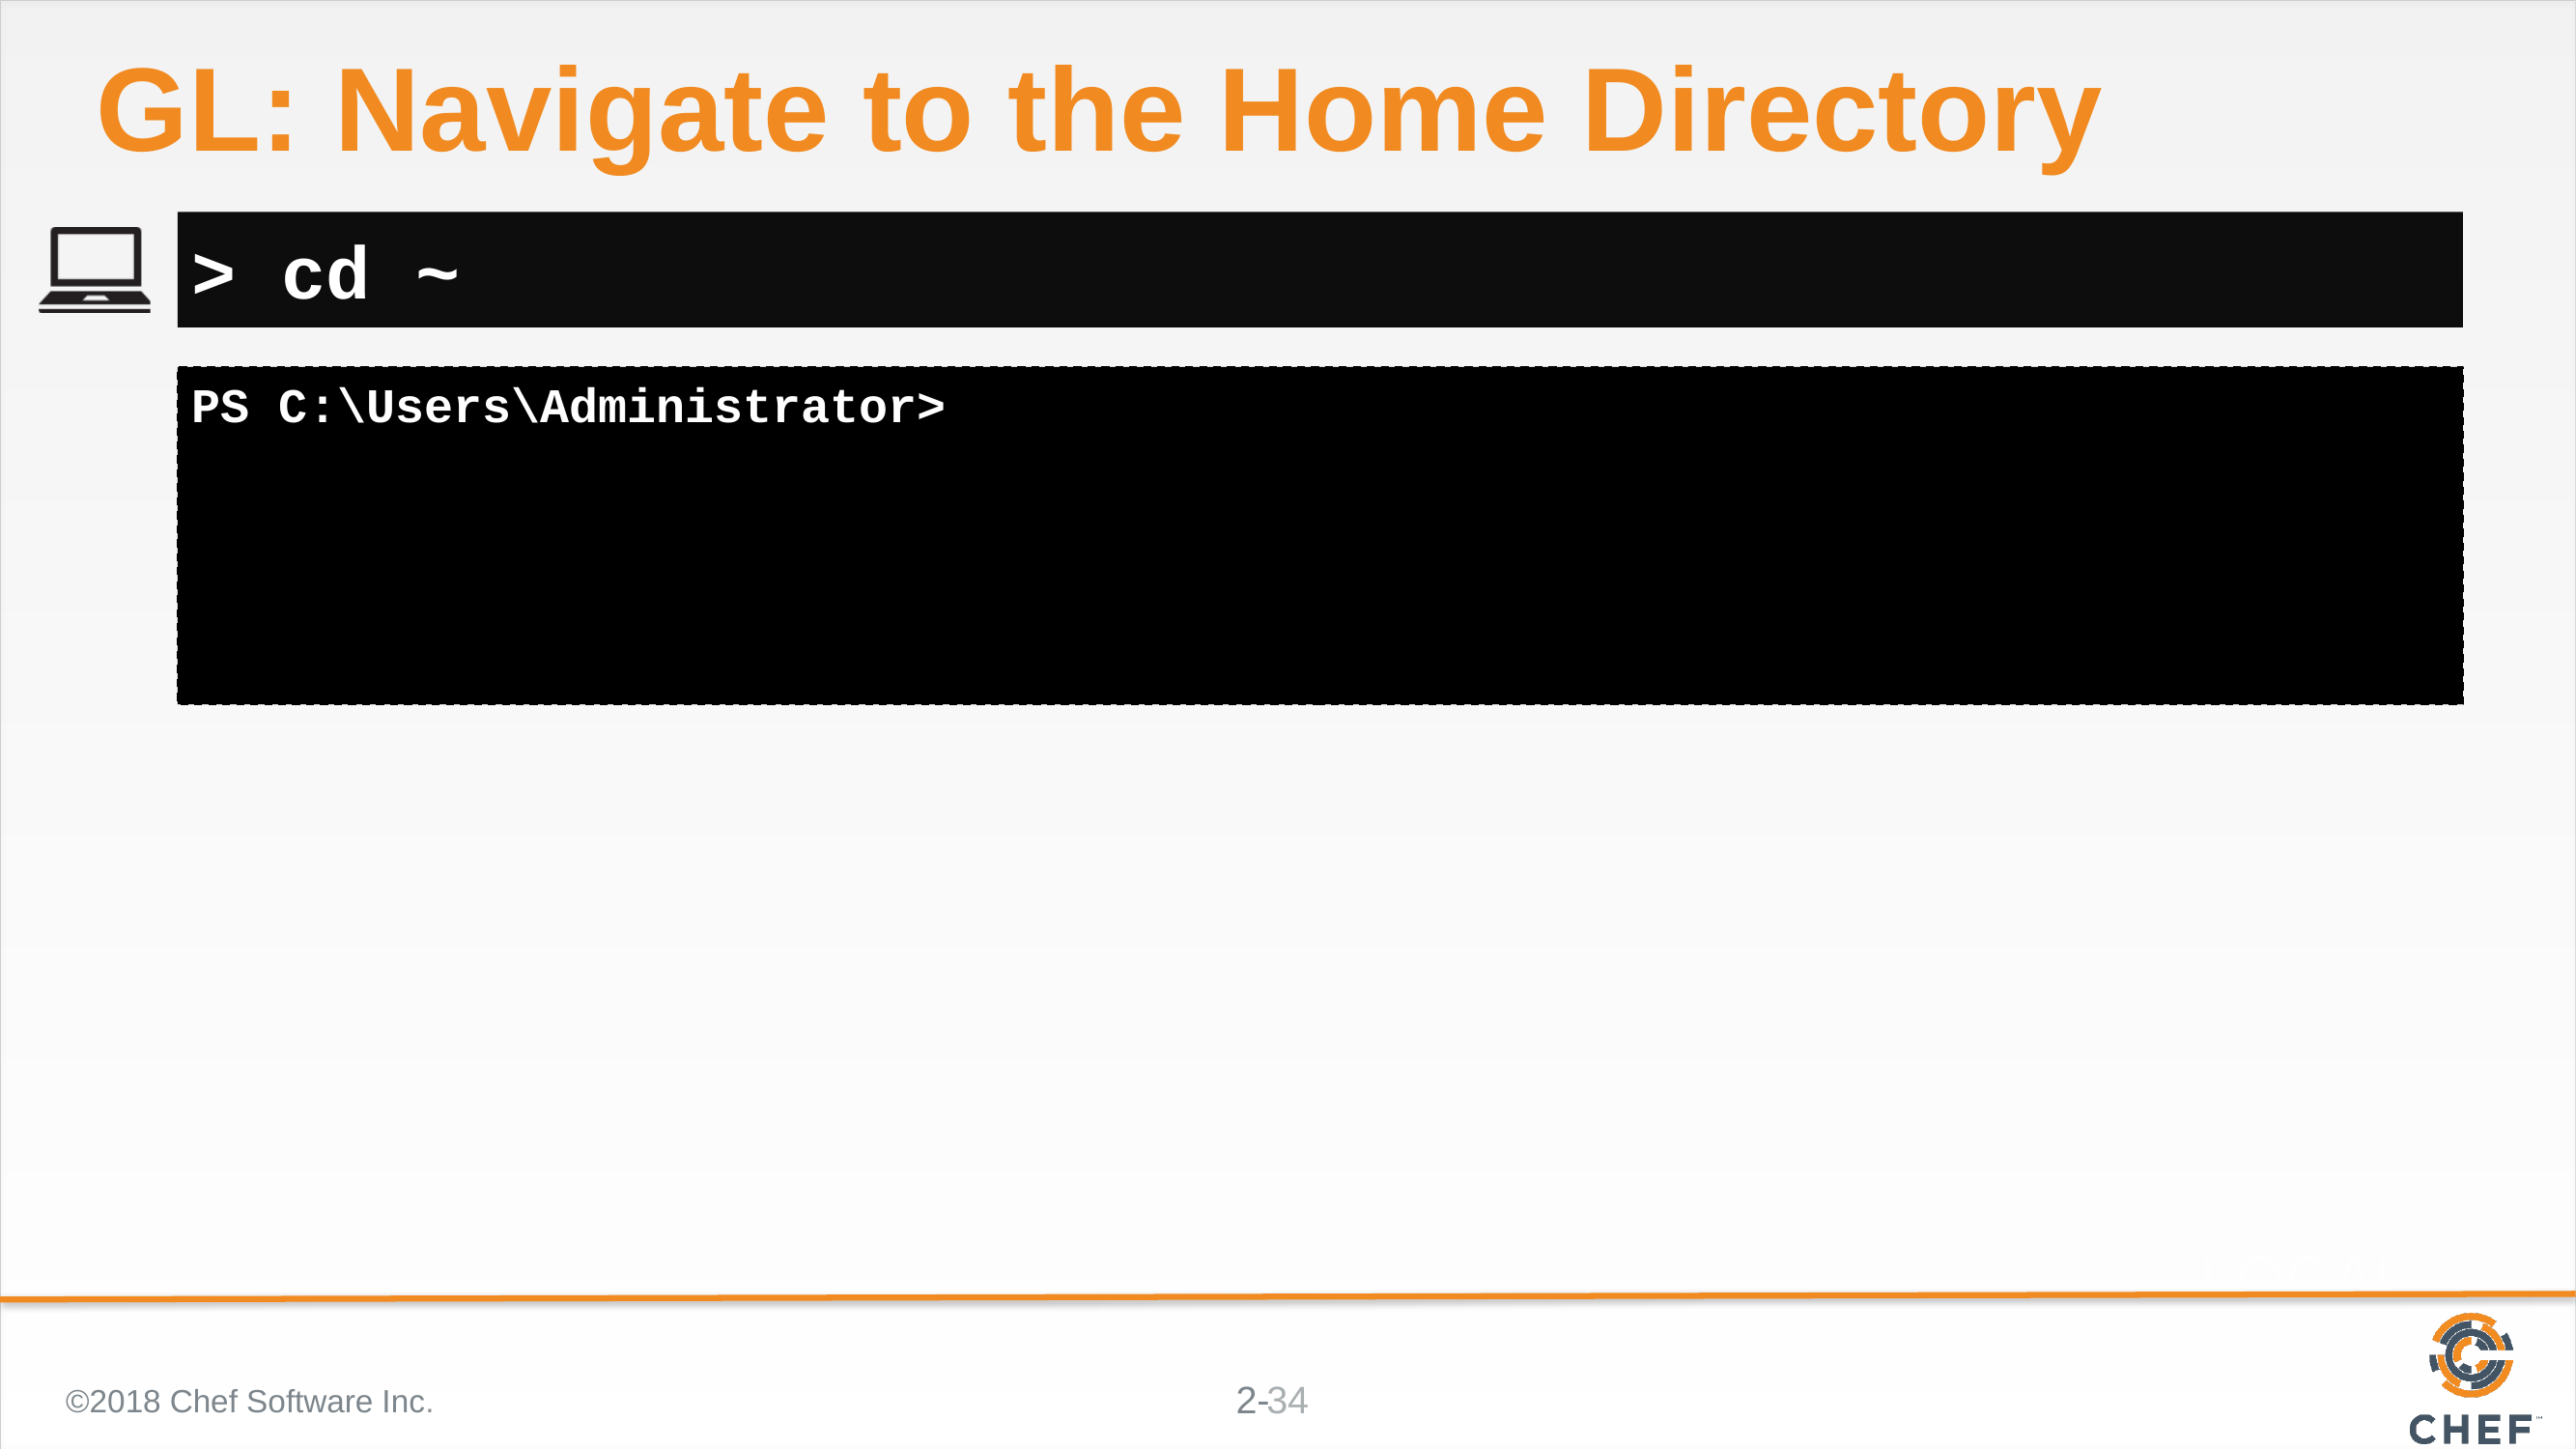

# GL: Navigate to the Home Directory
> cd ~
PS C:\Users\Administrator>
©2018 Chef Software Inc.
34